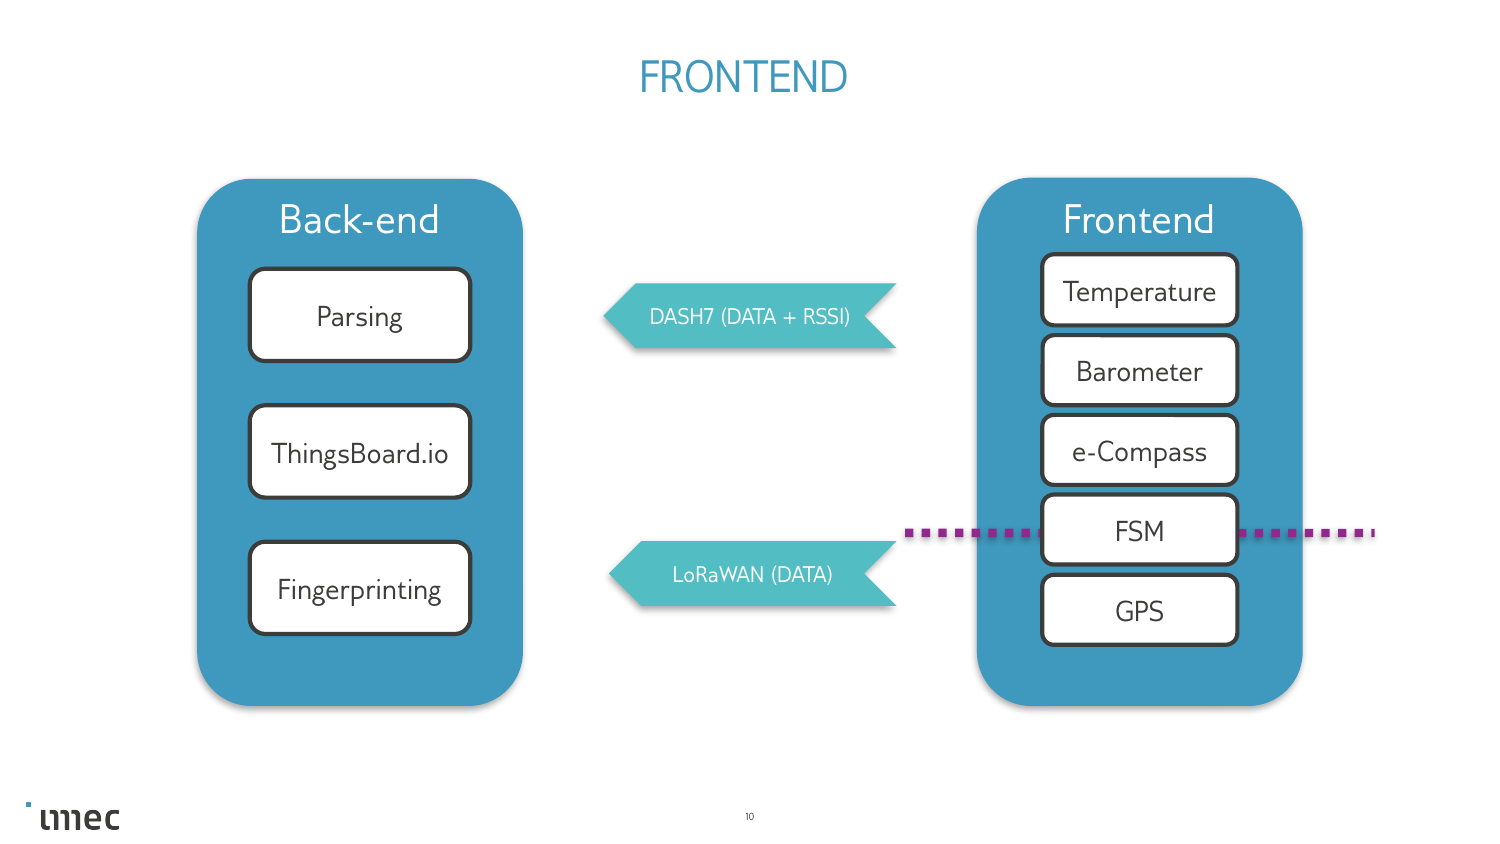

# Frontend

Frontend

Back-end

Temperature
Parsing
DASH7 (Data + RSSI)
Barometer
ThingsBoard.io
e-Compass
FSM
LoRaWAN (DATA)
Fingerprinting
GPS
10